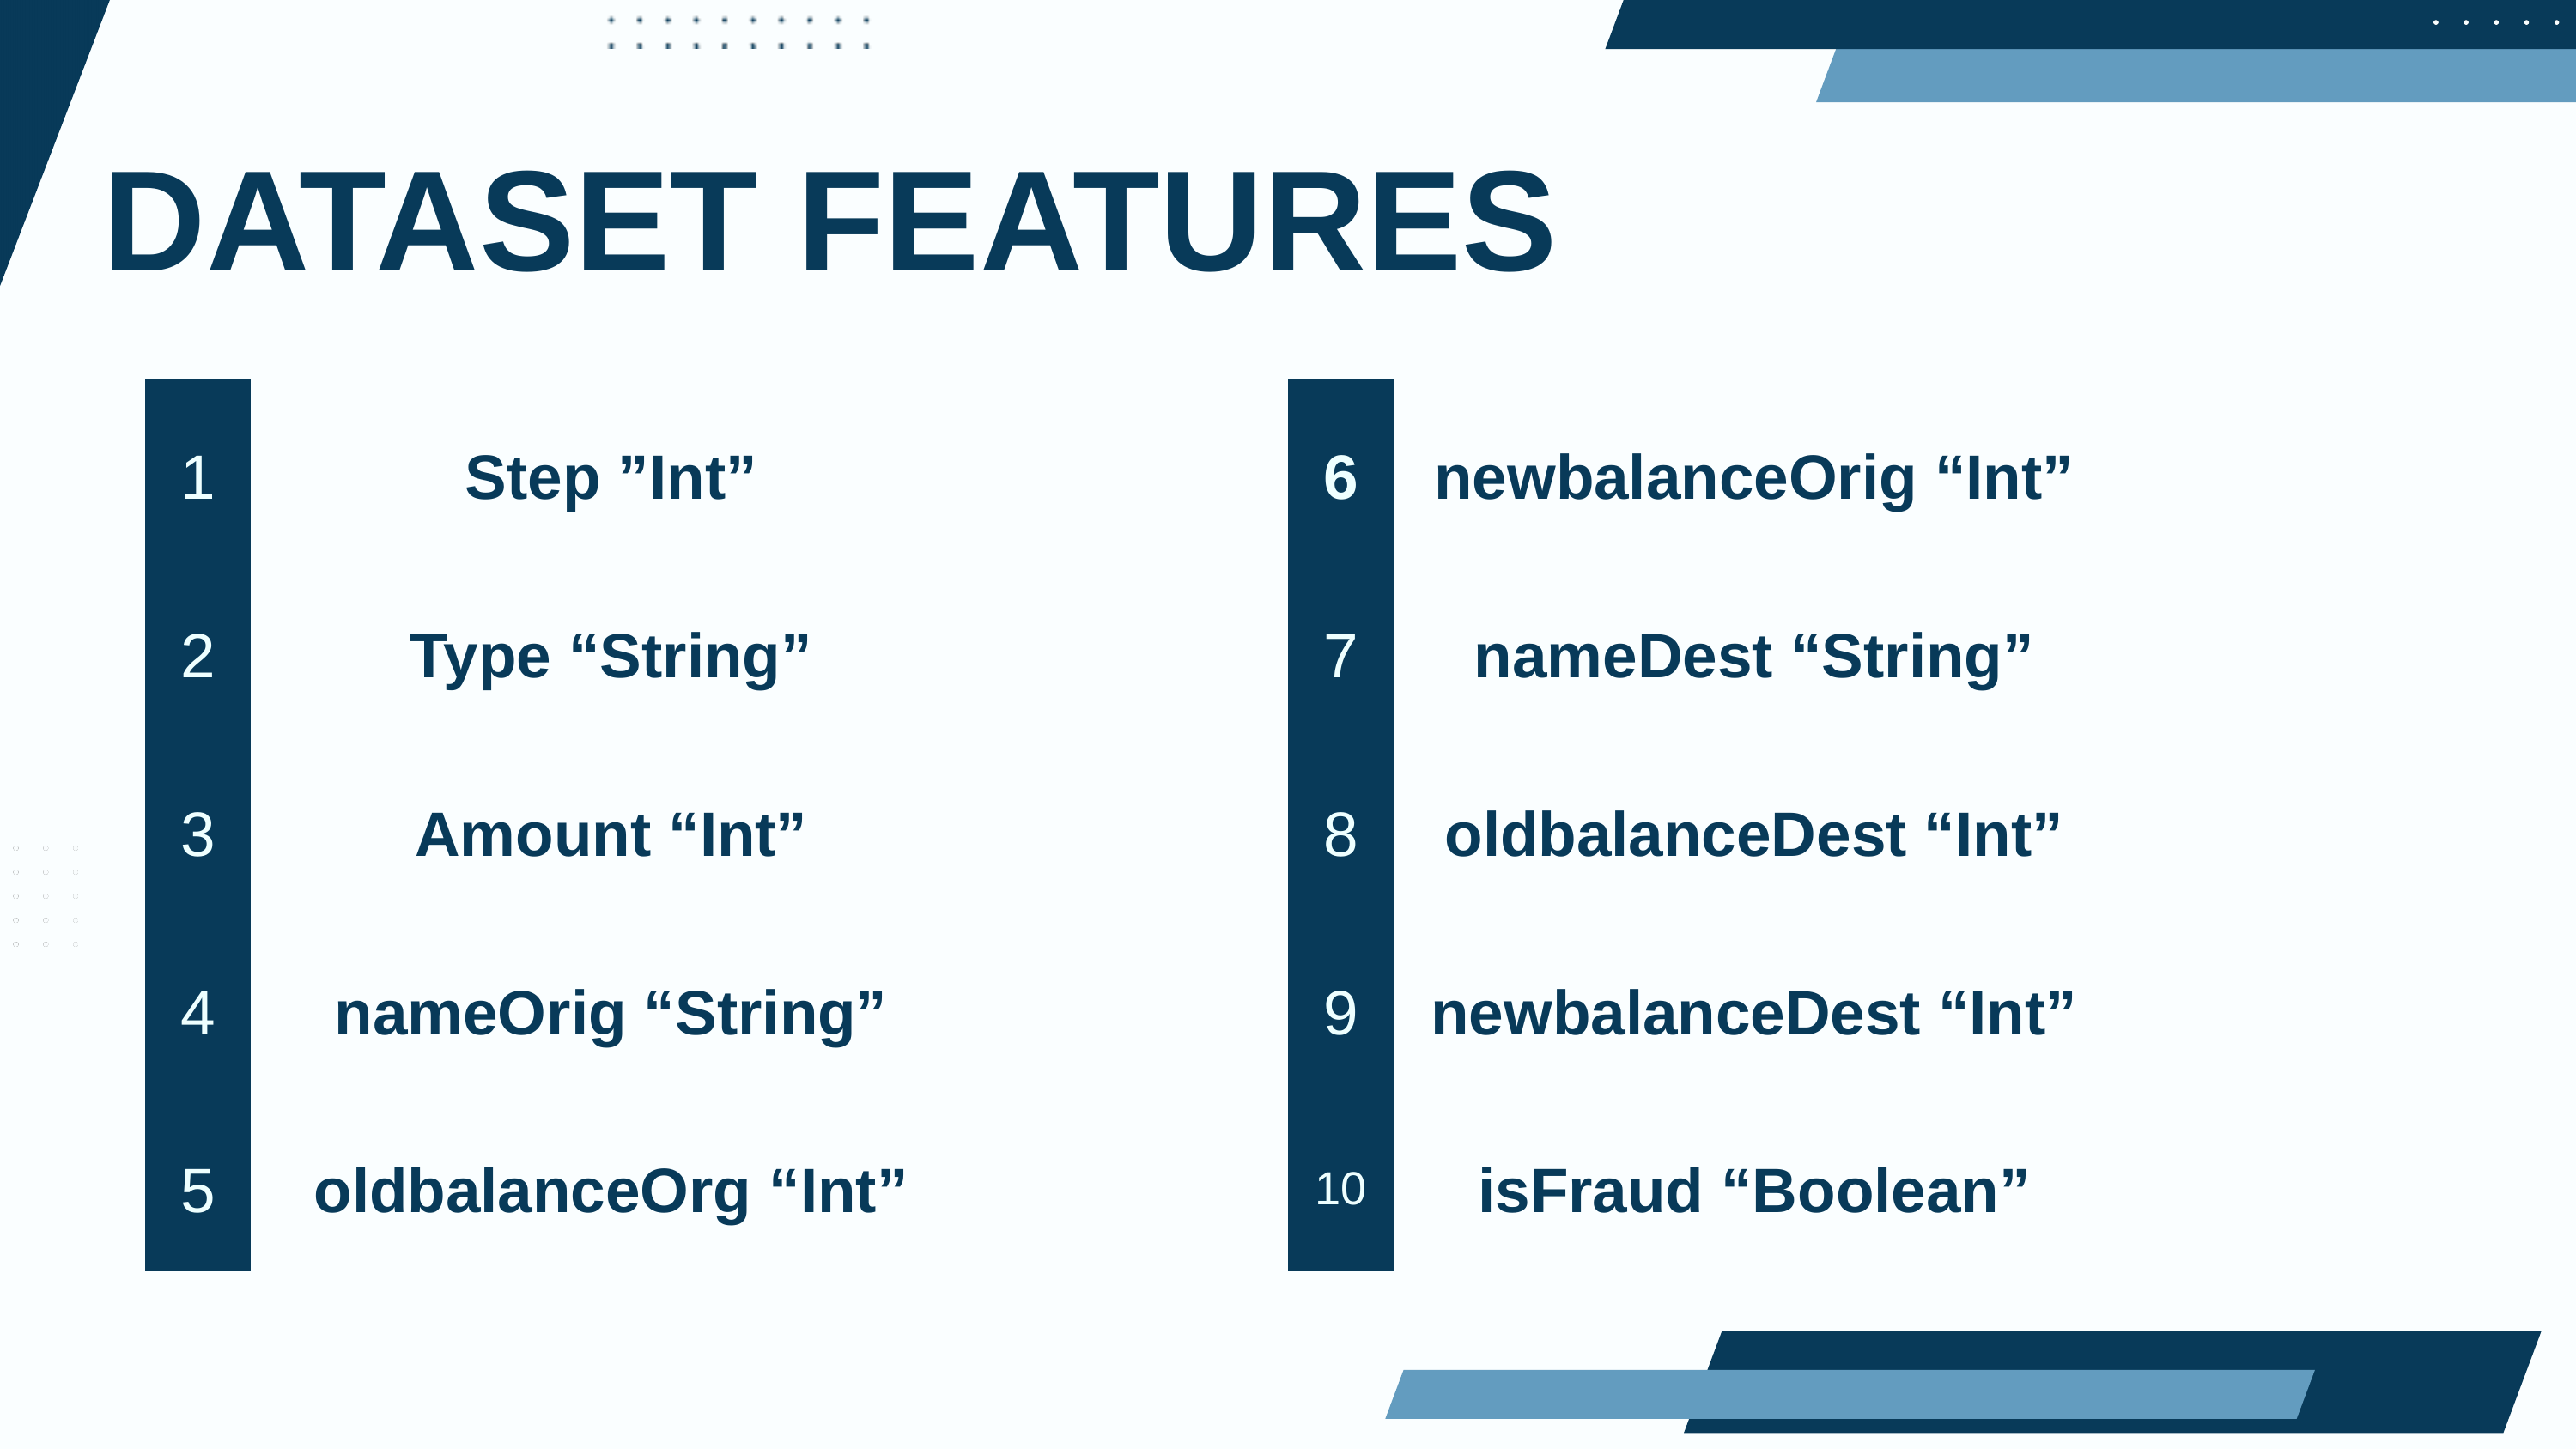

DATASET FEATURES
| 1 | Step ”Int” |
| --- | --- |
| 2 | Type “String” |
| 3 | Amount “Int” |
| 4 | nameOrig “String” |
| 5 | oldbalanceOrg “Int” |
| 6 | newbalanceOrig “Int” |
| --- | --- |
| 7 | nameDest “String” |
| 8 | oldbalanceDest “Int” |
| 9 | newbalanceDest “Int” |
| 10 | isFraud “Boolean” |